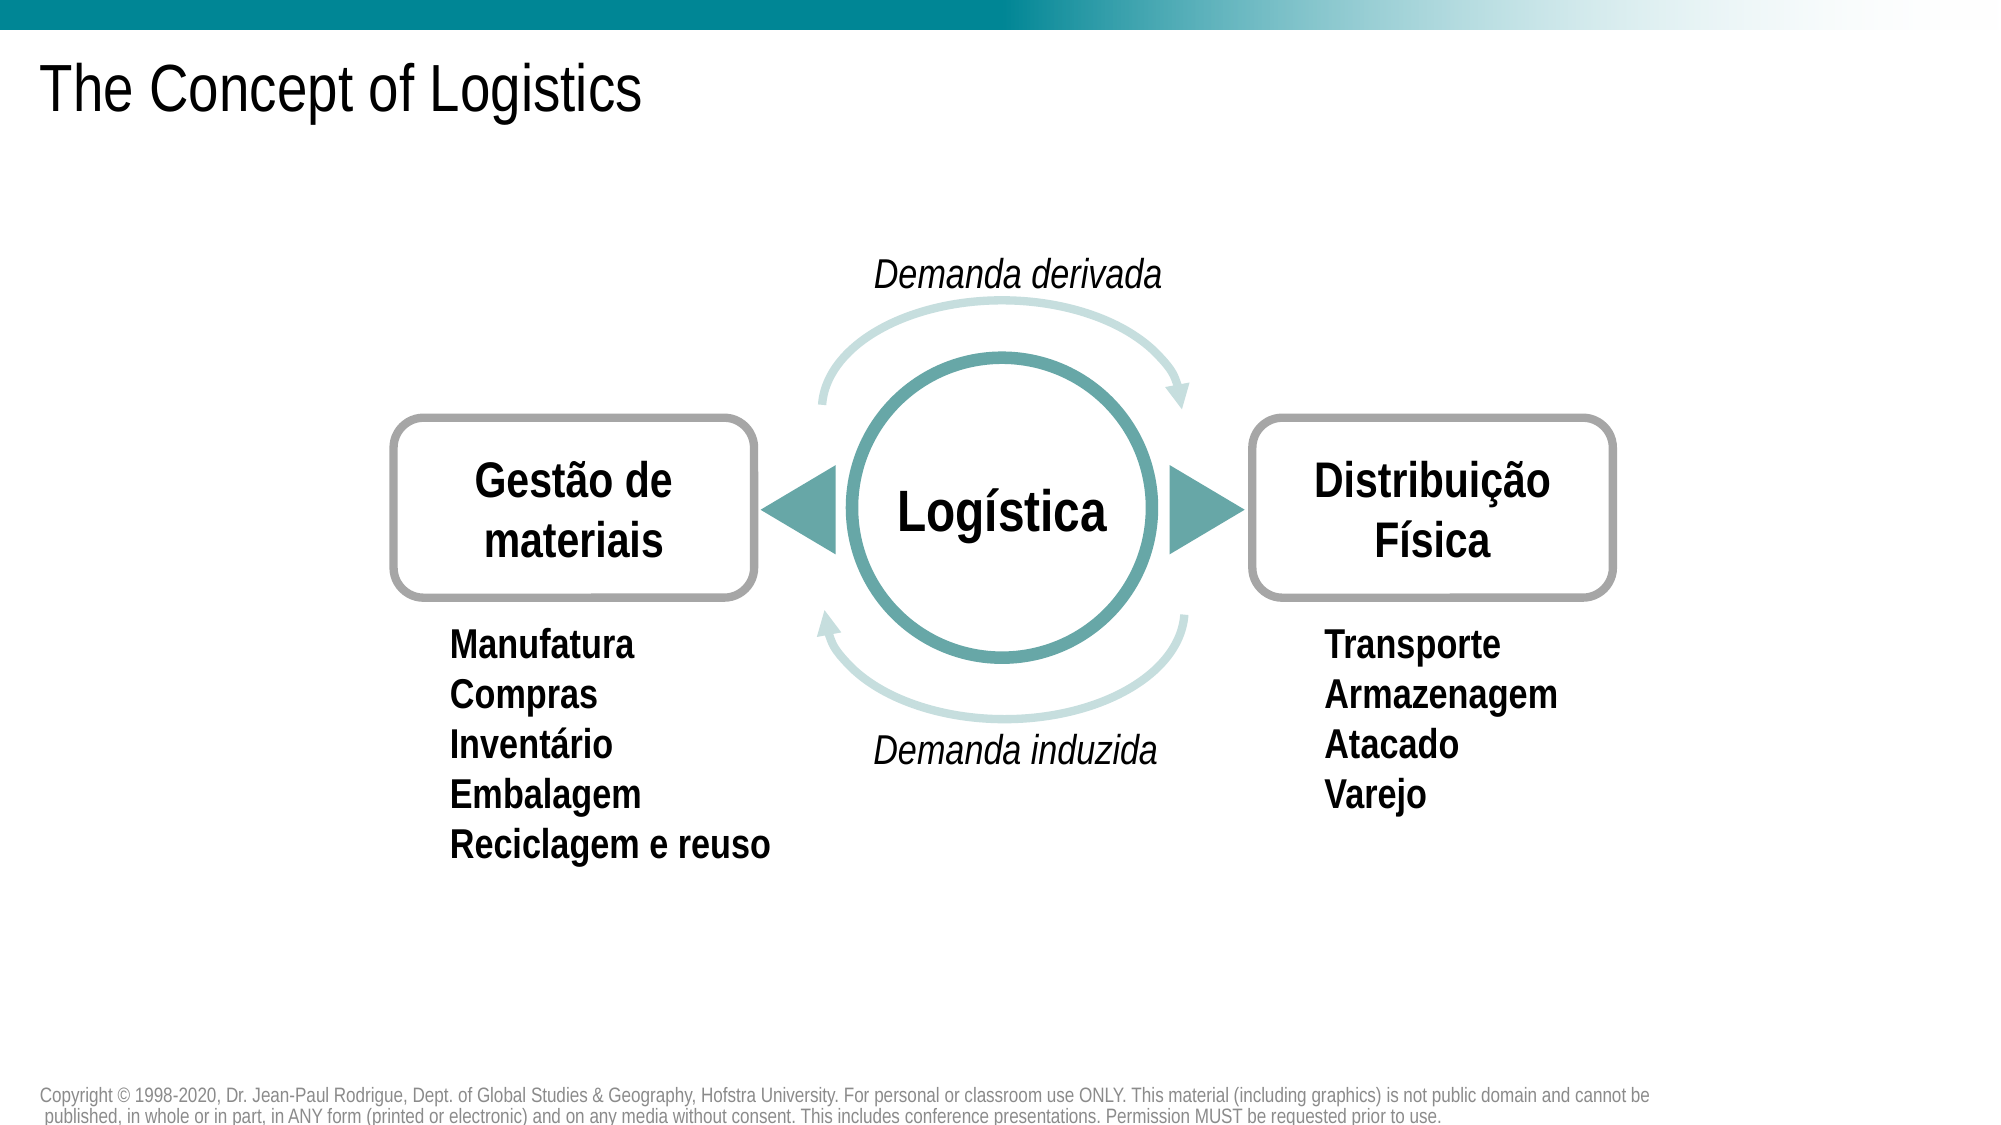

# The Concept of Logistics
Demanda derivada

Logística
Gestão de materiais
Distribuição Física

Manufatura
Compras
Inventário
Embalagem
Reciclagem e reuso
Transporte
Armazenagem
Atacado
Varejo
Demanda induzida
Copyright © 1998-2020, Dr. Jean-Paul Rodrigue, Dept. of Global Studies & Geography, Hofstra University. For personal or classroom use ONLY. This material (including graphics) is not public domain and cannot be published, in whole or in part, in ANY form (printed or electronic) and on any media without consent. This includes conference presentations. Permission MUST be requested prior to use.